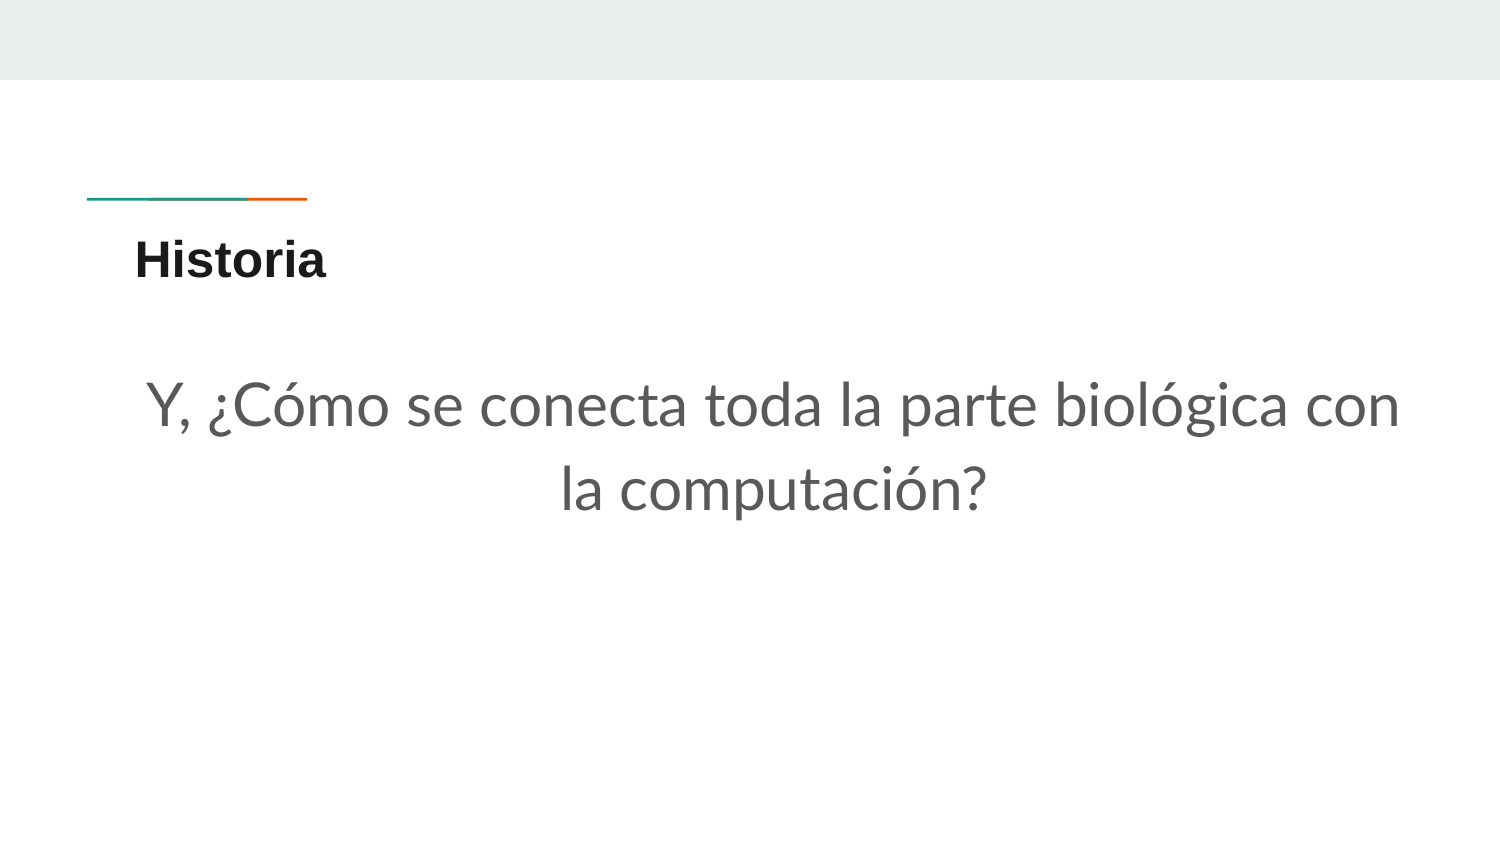

# Historia
Y, ¿Cómo se conecta toda la parte biológica con la computación?